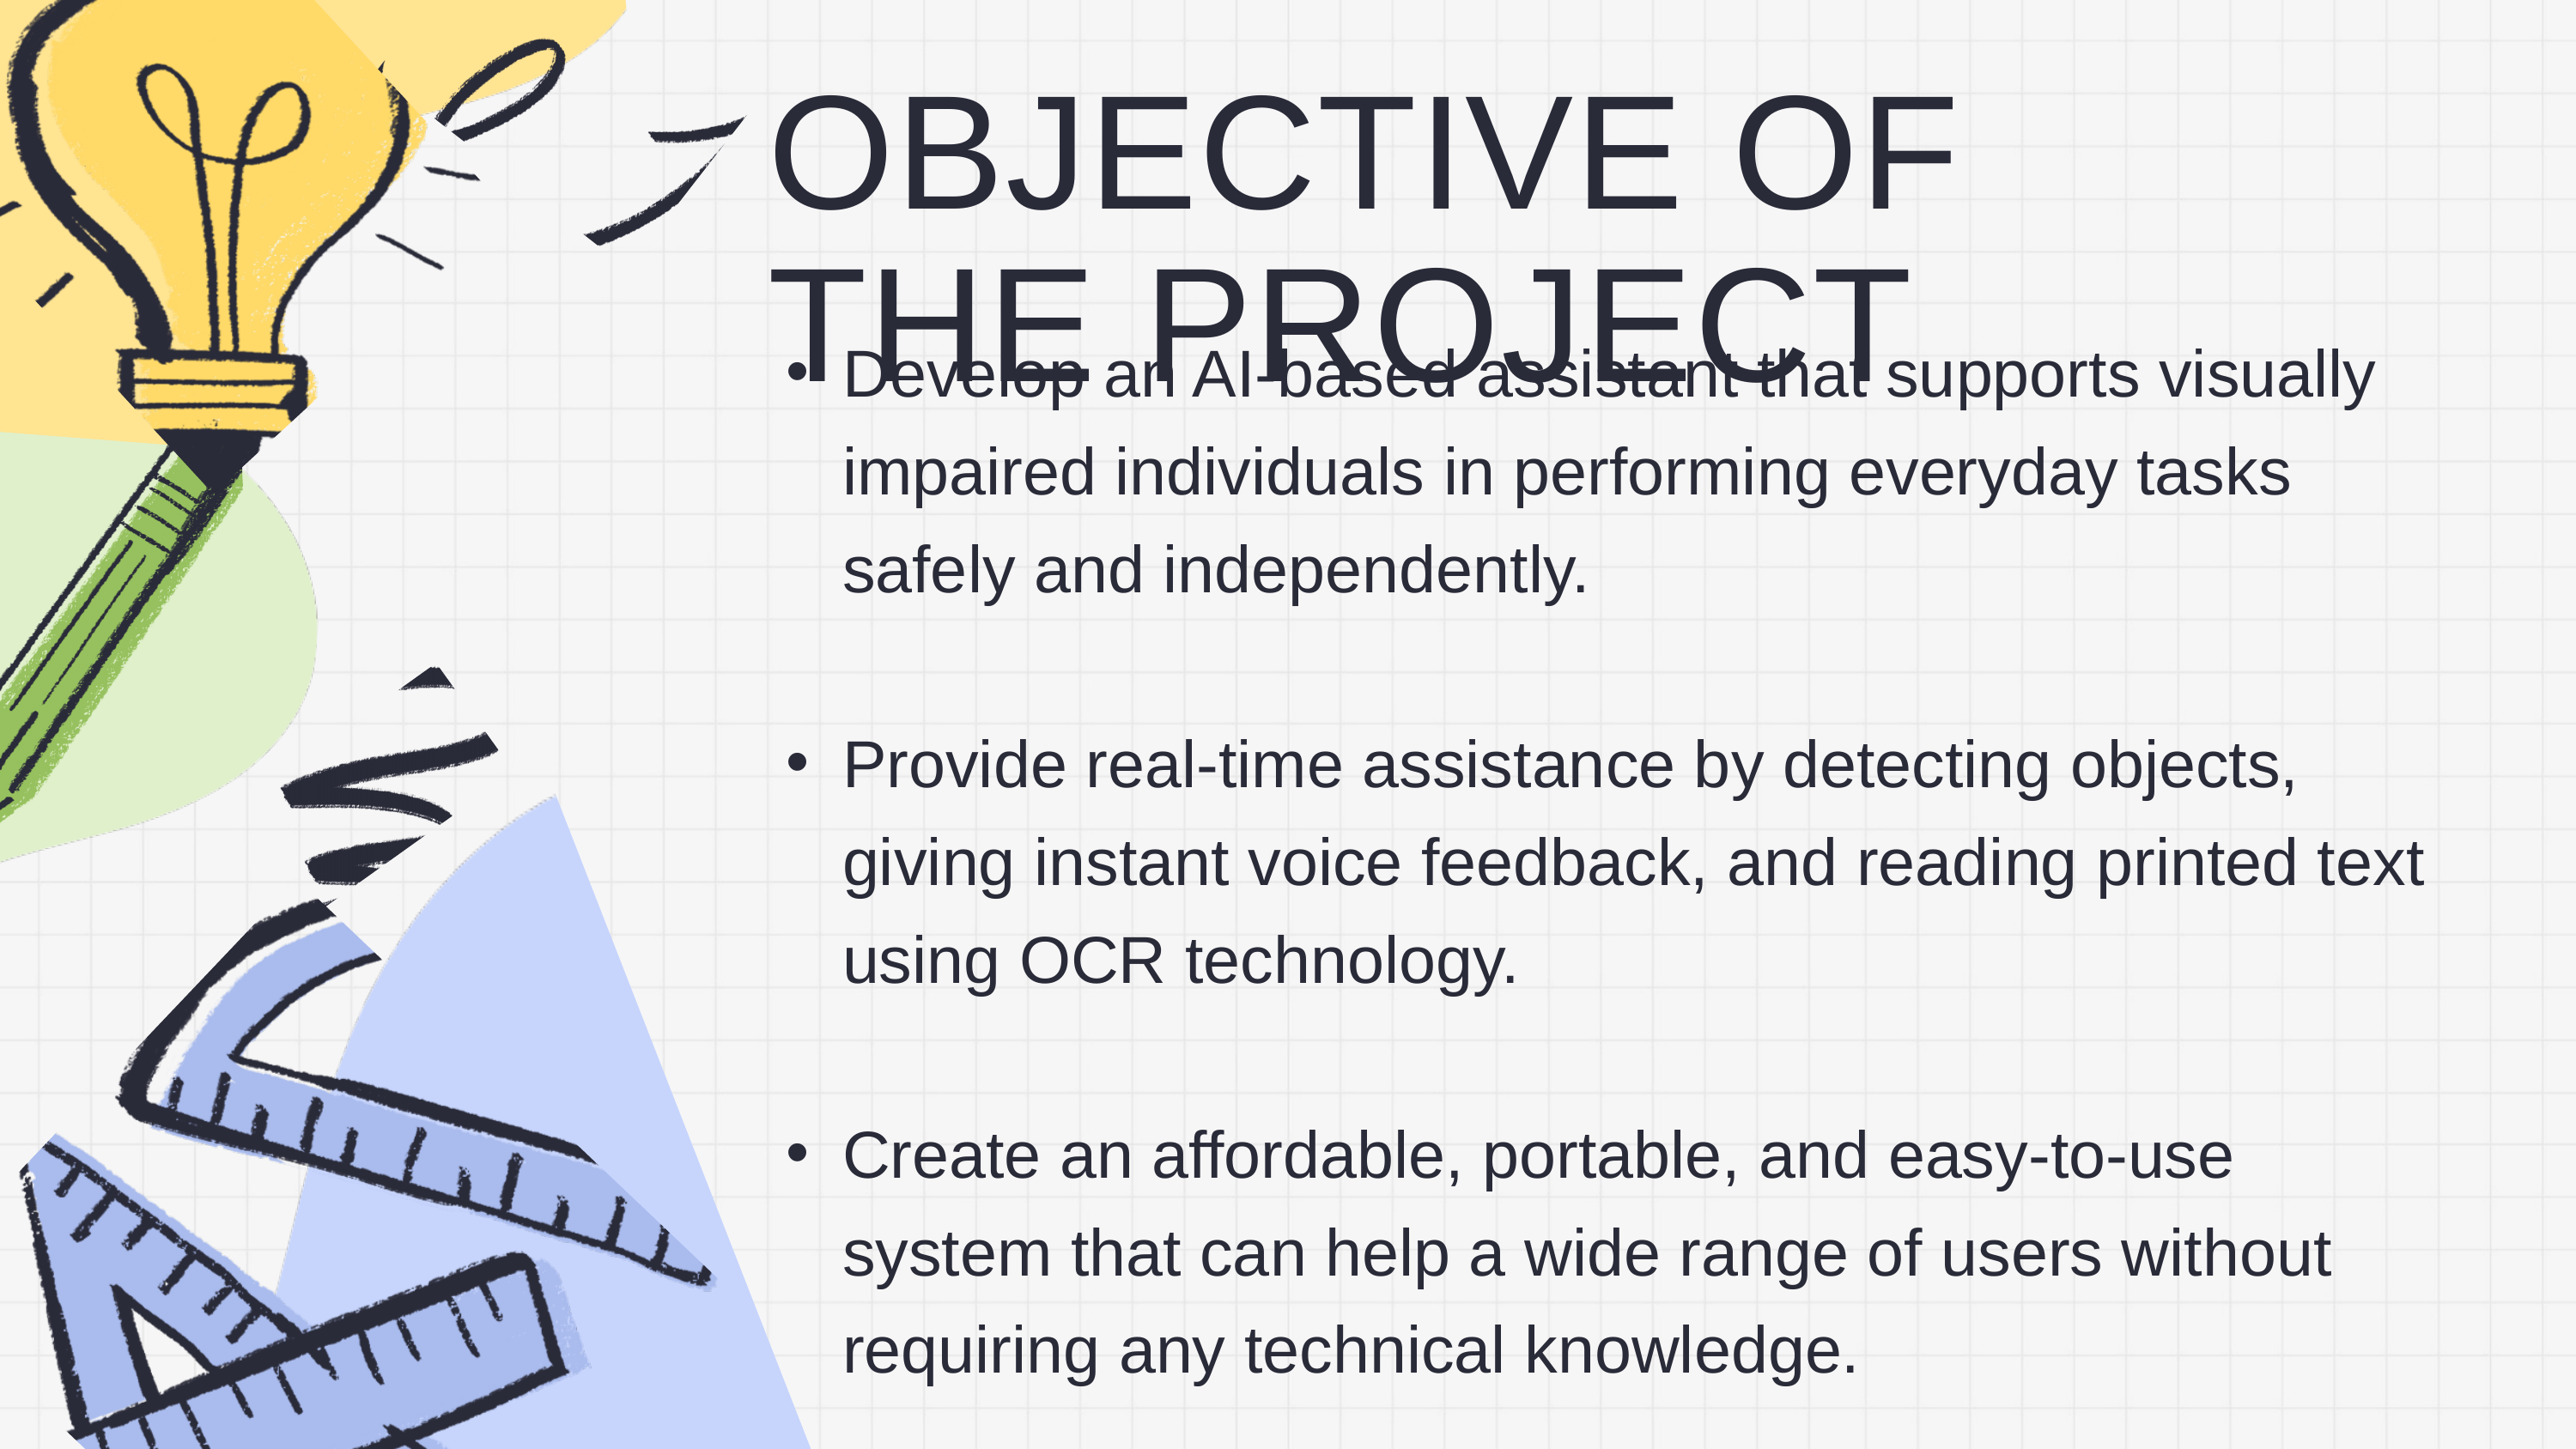

OBJECTIVE OF THE PROJECT
Develop an AI-based assistant that supports visually impaired individuals in performing everyday tasks safely and independently.

Provide real-time assistance by detecting objects, giving instant voice feedback, and reading printed text using OCR technology.

Create an affordable, portable, and easy-to-use system that can help a wide range of users without requiring any technical knowledge.